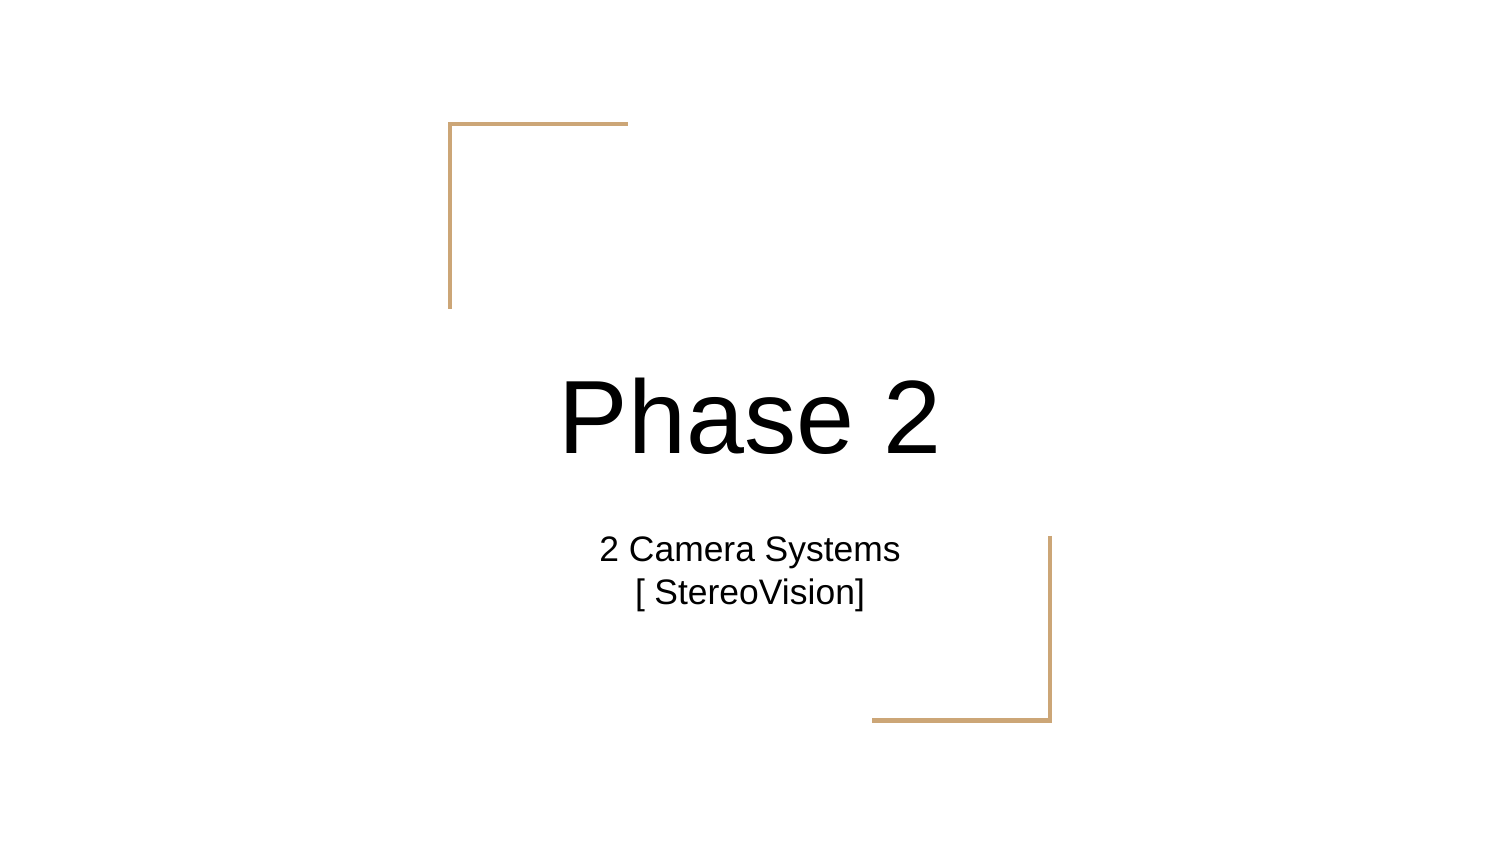

# Phase 2
2 Camera Systems
[ StereoVision]